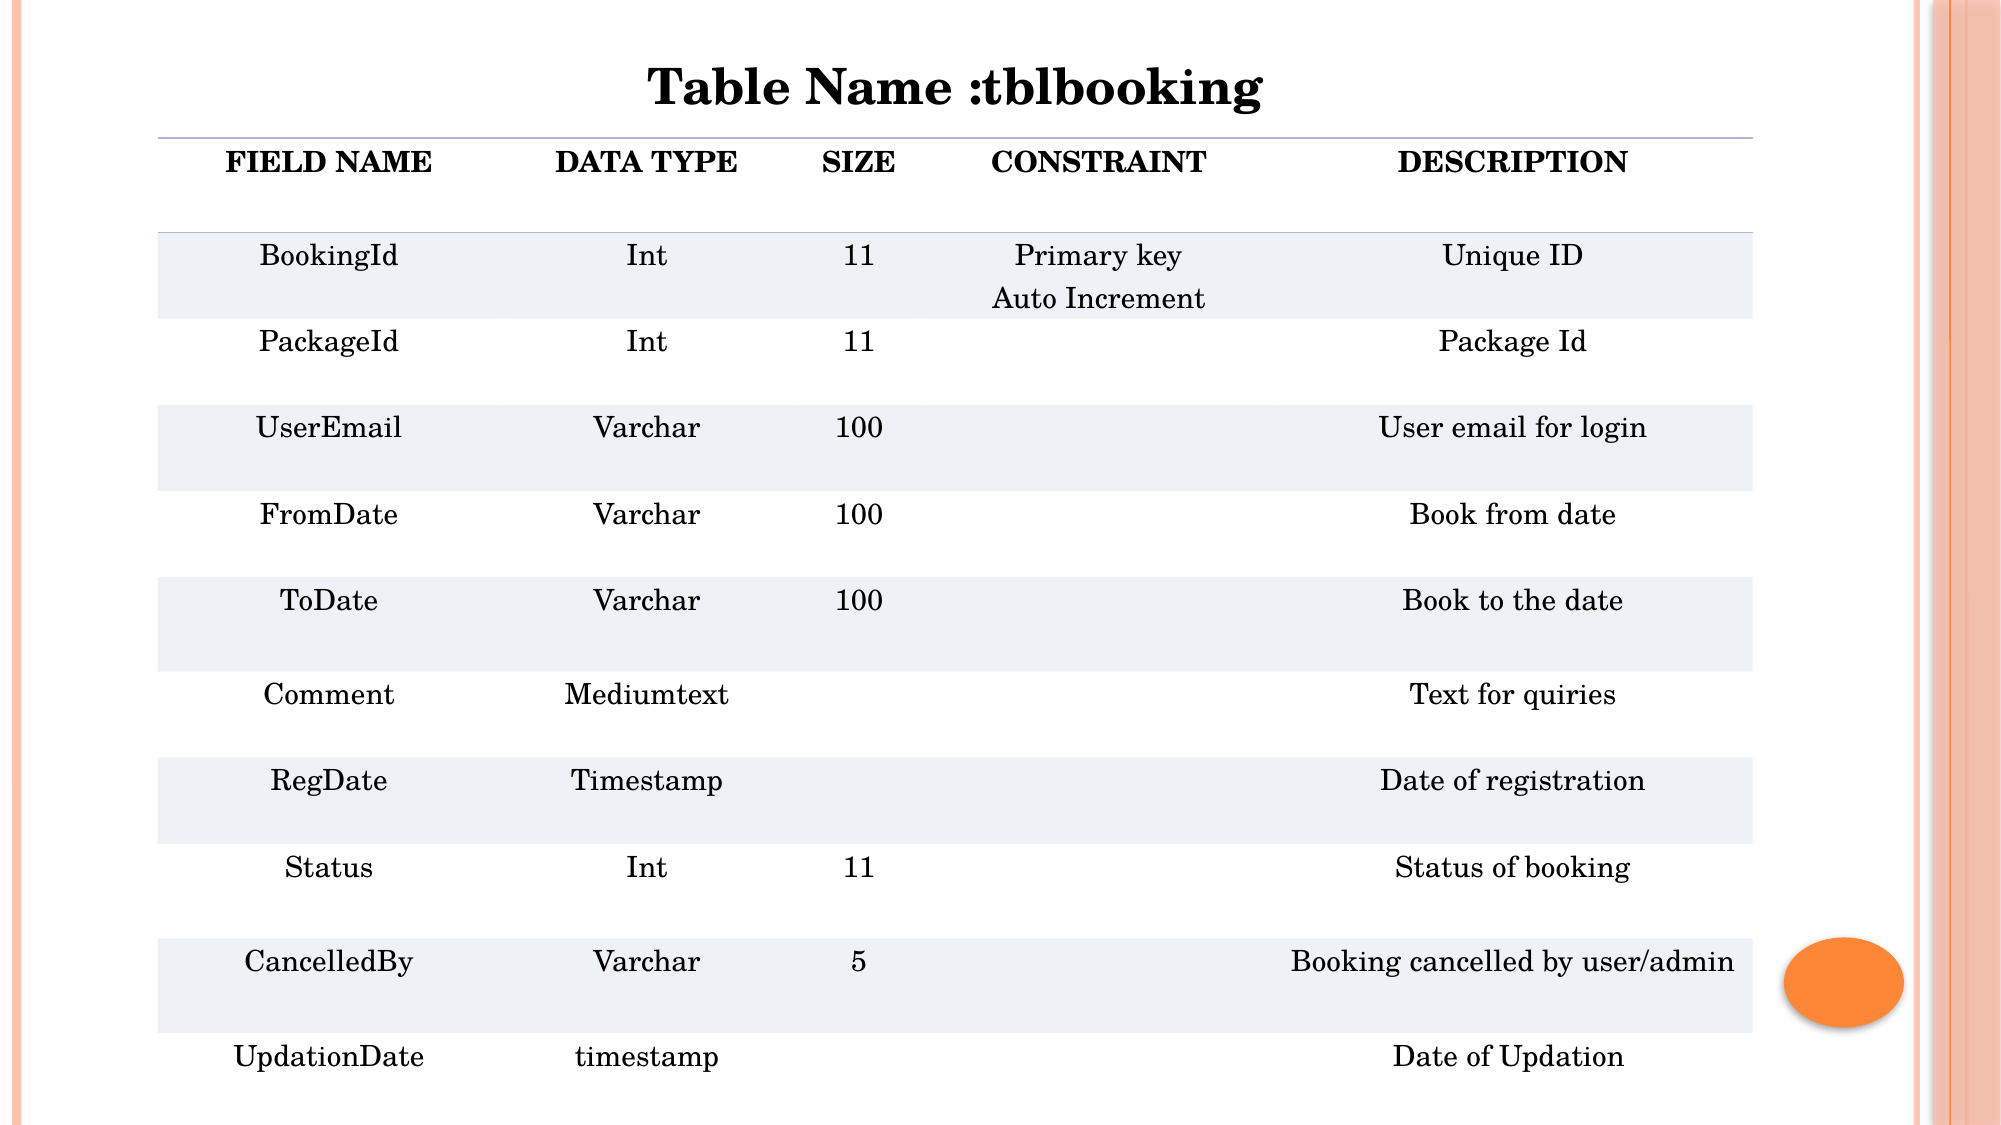

Table Name :tblbooking
| FIELD NAME | DATA TYPE | SIZE | CONSTRAINT | DESCRIPTION |
| --- | --- | --- | --- | --- |
| BookingId | Int | 11 | Primary key Auto Increment | Unique ID |
| PackageId | Int | 11 |  | Package Id |
| UserEmail | Varchar | 100 |  | User email for login |
| FromDate | Varchar | 100 |  | Book from date |
| ToDate | Varchar | 100 |  | Book to the date |
| Comment | Mediumtext |  |  | Text for quiries |
| RegDate | Timestamp |  |  | Date of registration |
| Status | Int | 11 |  | Status of booking |
| CancelledBy | Varchar | 5 |  | Booking cancelled by user/admin |
| UpdationDate | timestamp |  |  | Date of Updation |